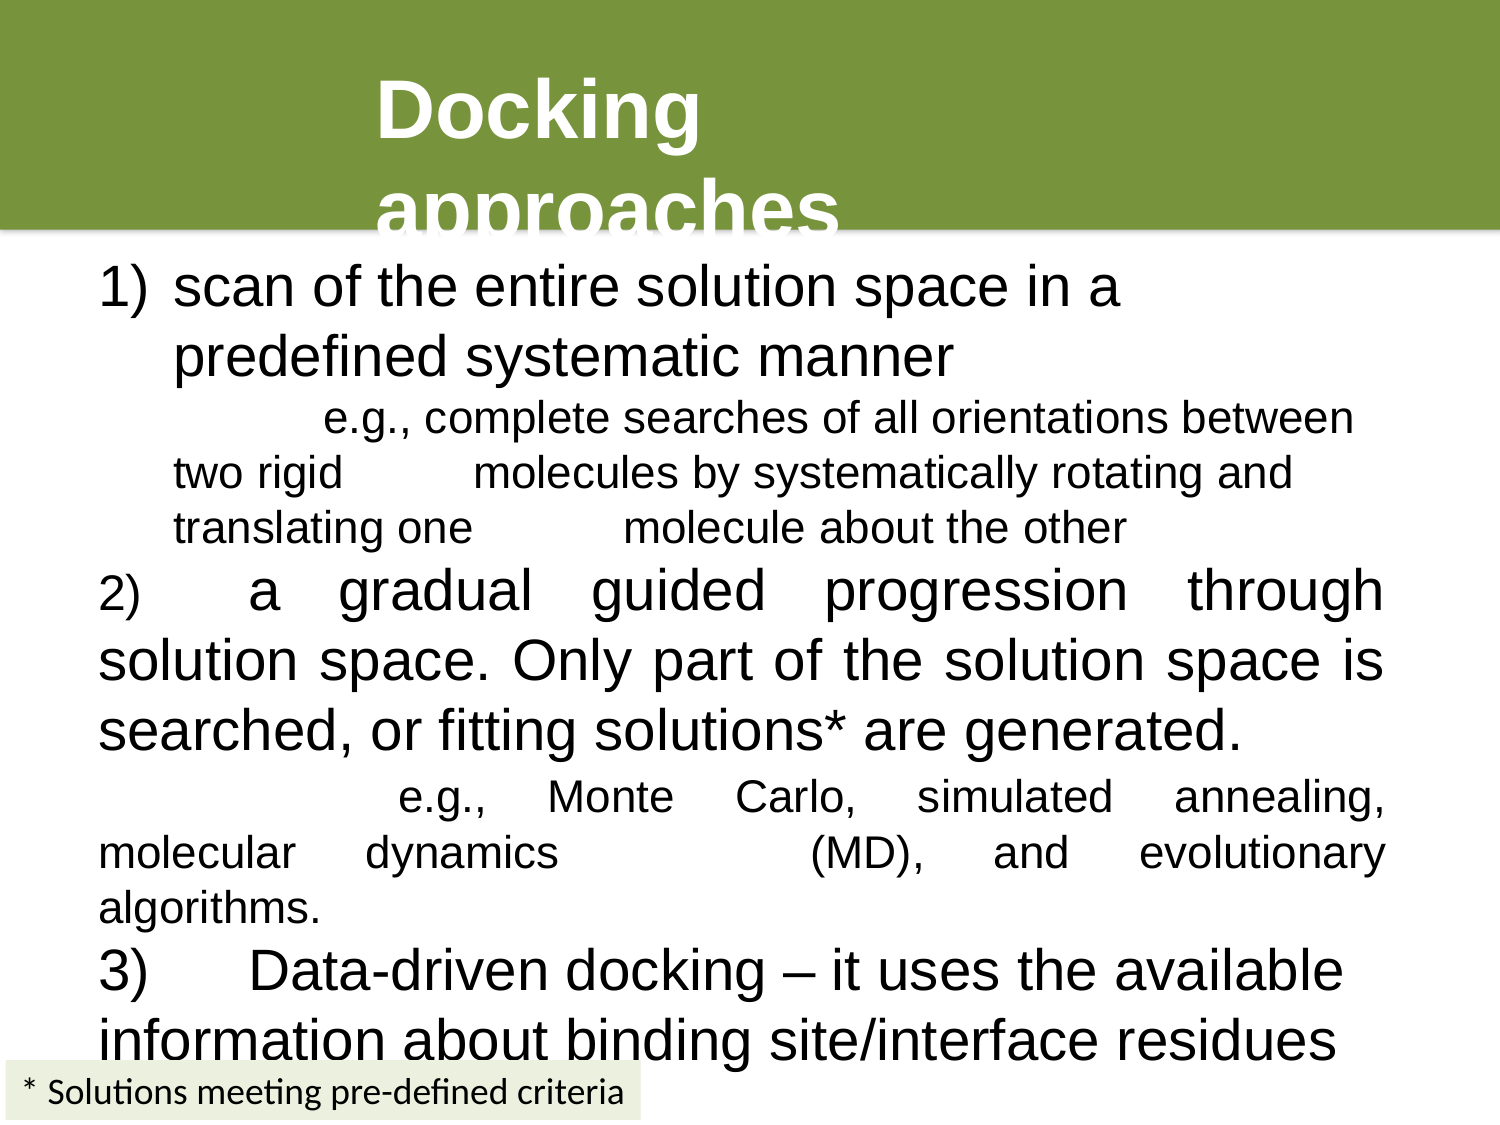

Docking approaches
scan of the entire solution space in a predefined systematic manner
	e.g., complete searches of all orientations between two rigid 	molecules by systematically rotating and translating one 	molecule about the other
2)	a gradual guided progression through solution space. Only part of the solution space is searched, or fitting solutions* are generated.
		e.g., Monte Carlo, simulated annealing, molecular dynamics 		(MD), and evolutionary algorithms.
3) 	Data-driven docking – it uses the available  information about binding site/interface residues
* Solutions meeting pre-defined criteria